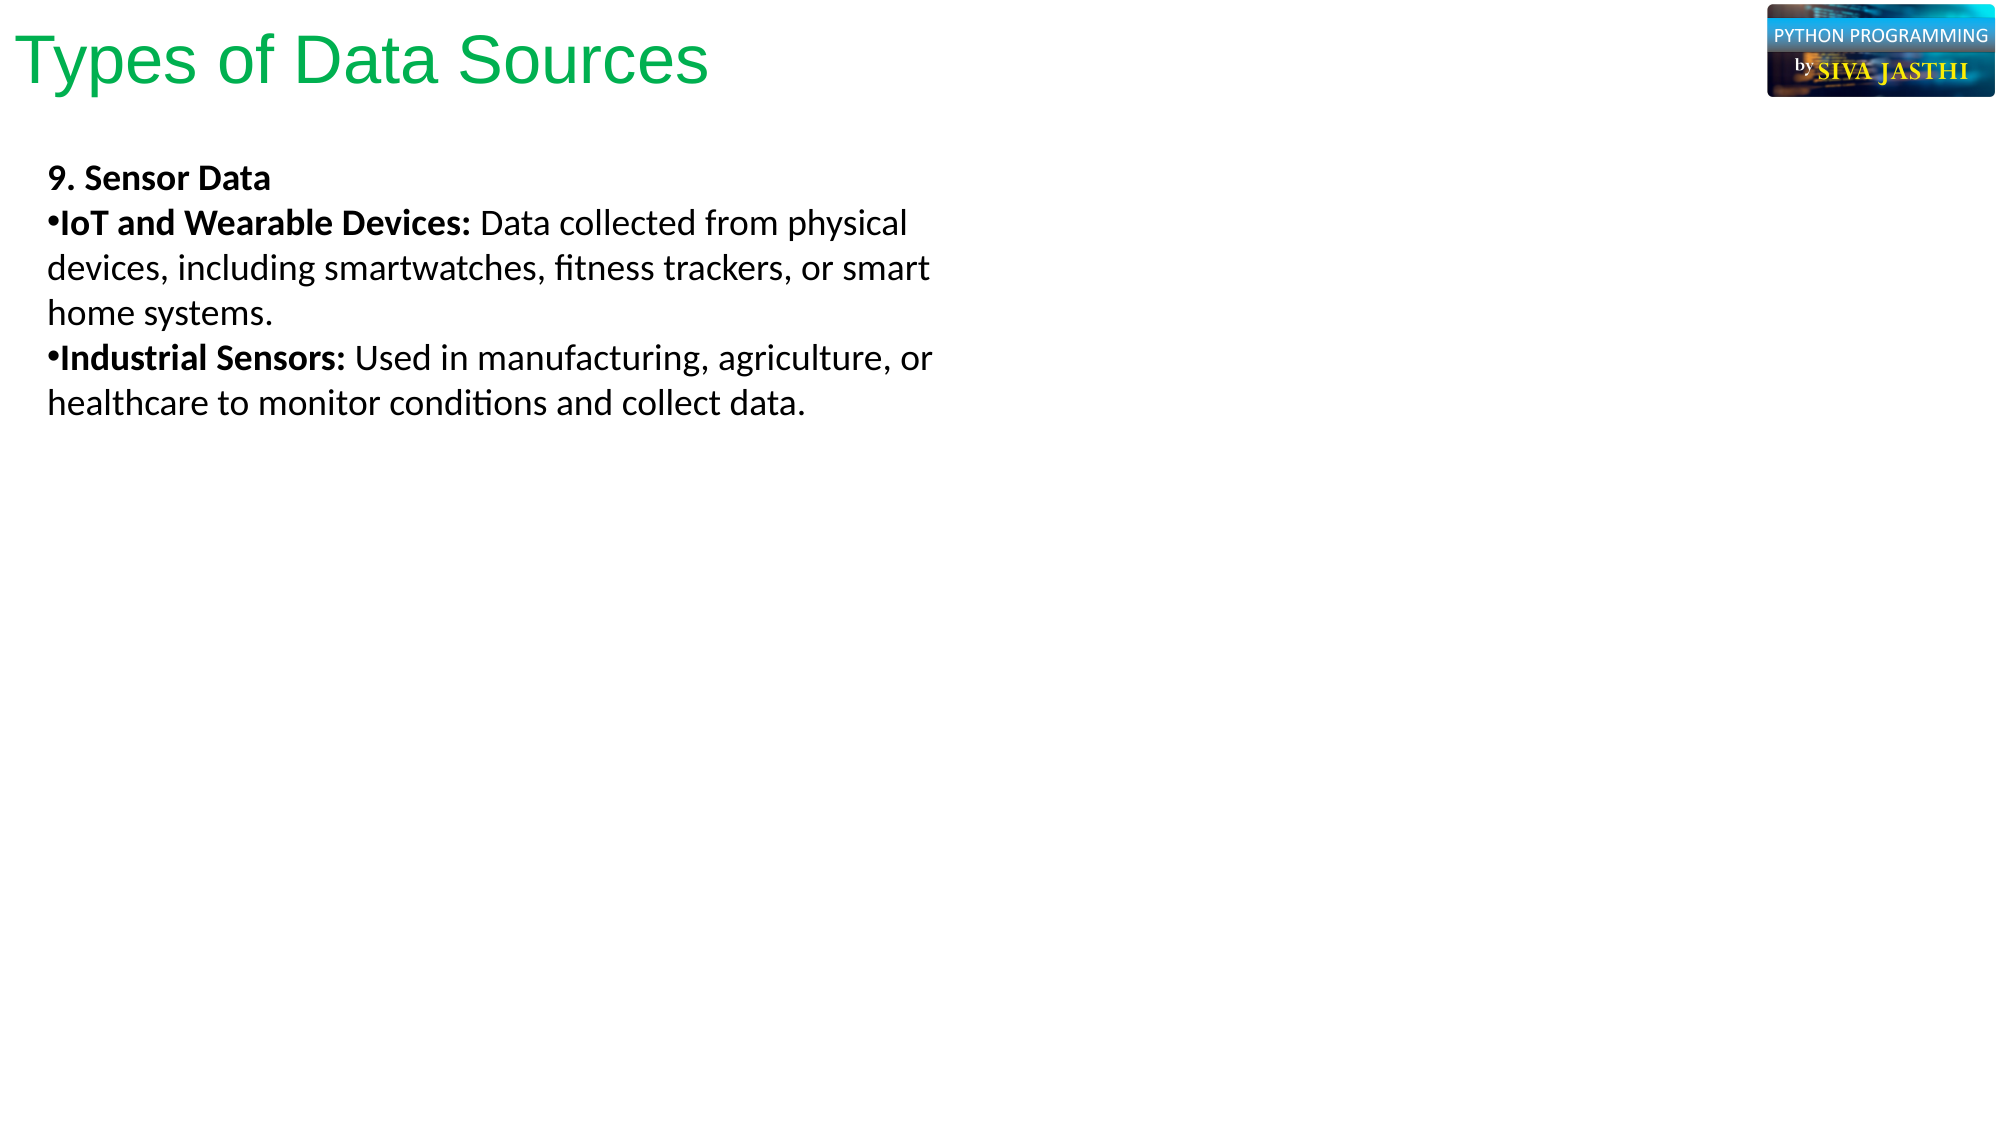

Types of Data Sources
9. Sensor Data
IoT and Wearable Devices: Data collected from physical devices, including smartwatches, fitness trackers, or smart home systems.
Industrial Sensors: Used in manufacturing, agriculture, or healthcare to monitor conditions and collect data.